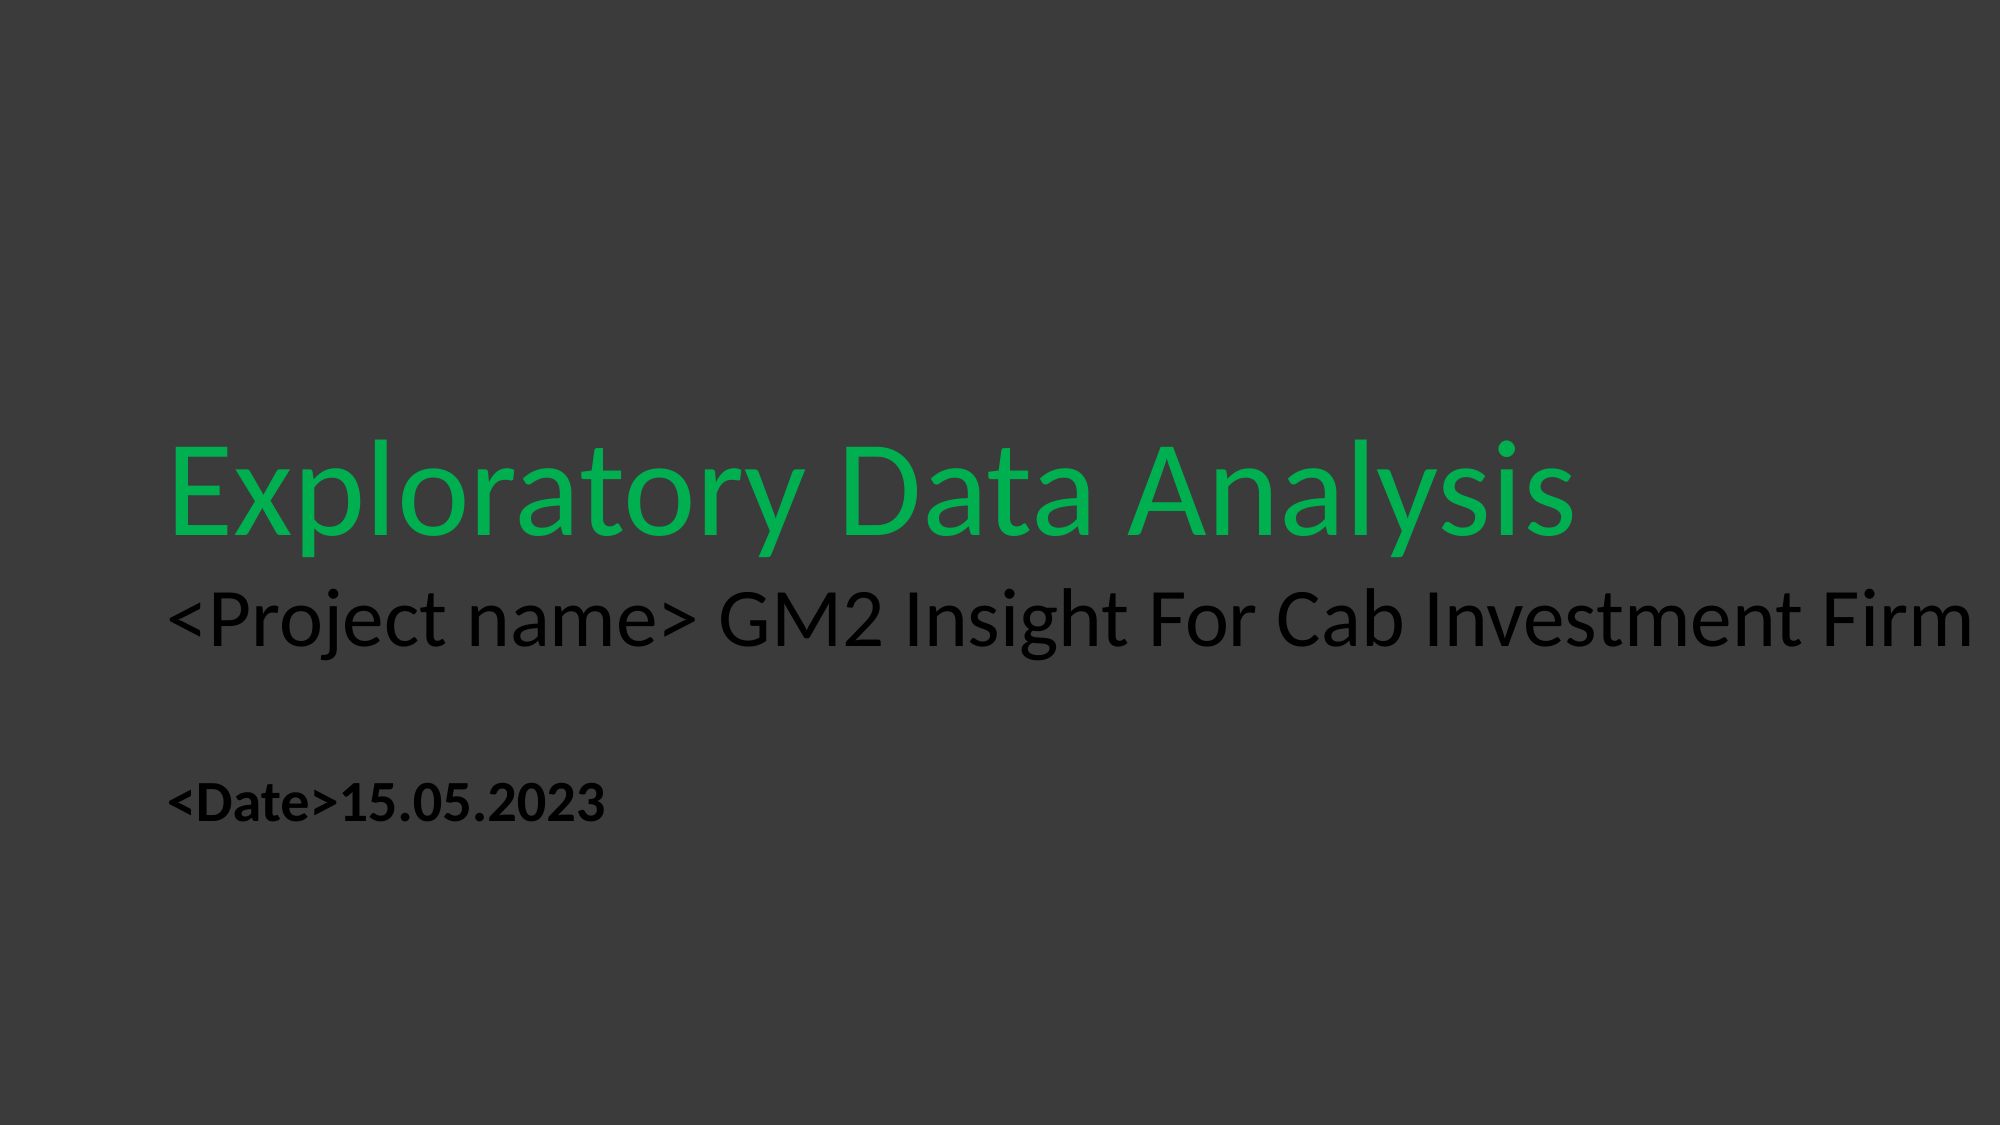

Exploratory Data Analysis
<Project name> GM2 Insight For Cab Investment Firm

<Date>15.05.2023